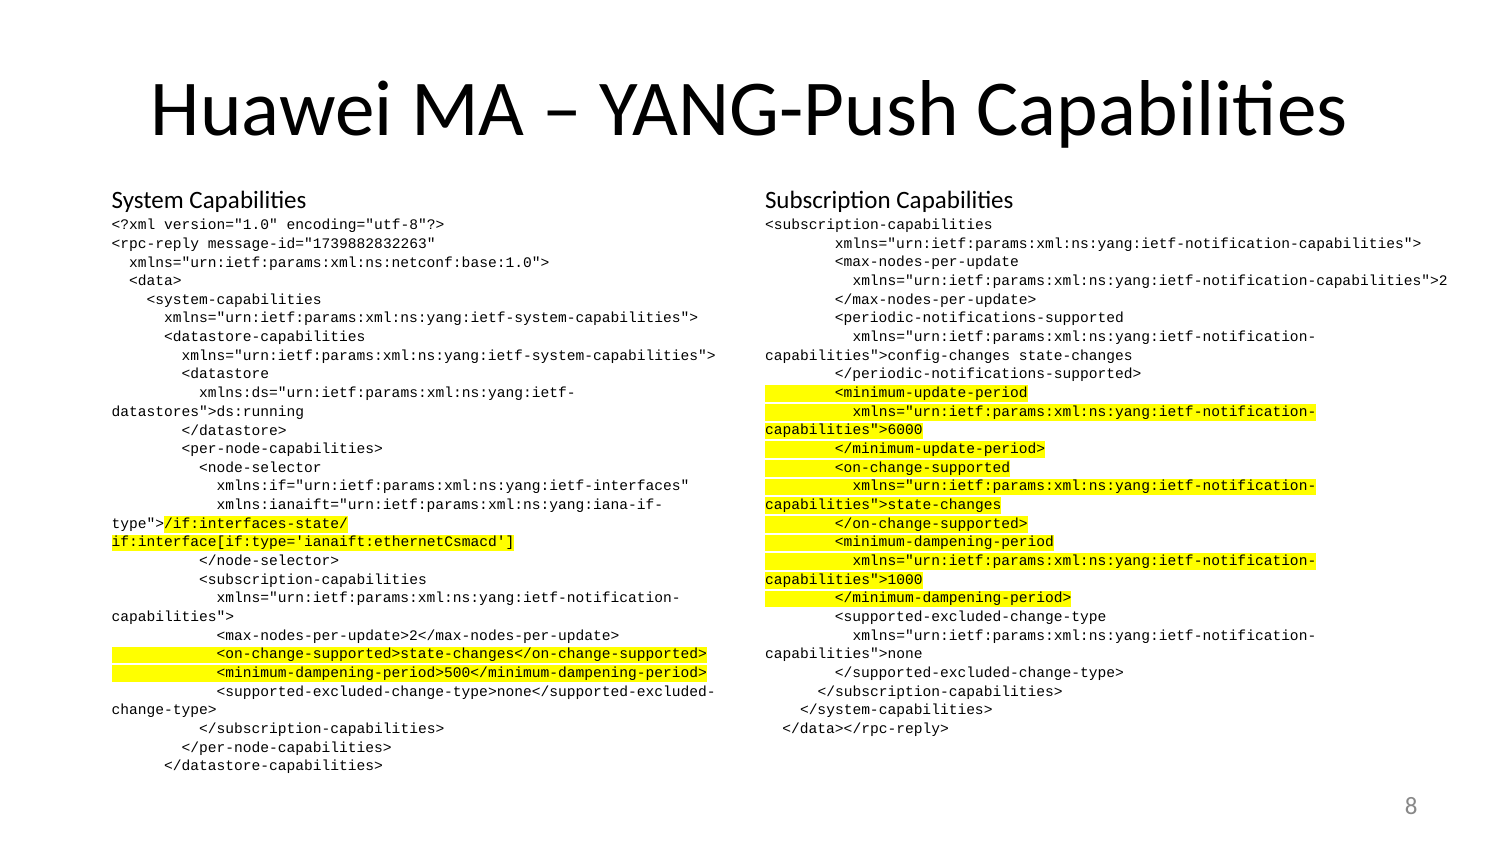

# Huawei MA – YANG-Push Capabilities
System Capabilities
<?xml version="1.0" encoding="utf-8"?>
<rpc-reply message-id="1739882832263"
  xmlns="urn:ietf:params:xml:ns:netconf:base:1.0">
  <data>
    <system-capabilities
      xmlns="urn:ietf:params:xml:ns:yang:ietf-system-capabilities">
      <datastore-capabilities
        xmlns="urn:ietf:params:xml:ns:yang:ietf-system-capabilities">
        <datastore
          xmlns:ds="urn:ietf:params:xml:ns:yang:ietf-datastores">ds:running
        </datastore>
        <per-node-capabilities>
          <node-selector
            xmlns:if="urn:ietf:params:xml:ns:yang:ietf-interfaces"
            xmlns:ianaift="urn:ietf:params:xml:ns:yang:iana-if-type">/if:interfaces-state/if:interface[if:type='ianaift:ethernetCsmacd']
          </node-selector>
          <subscription-capabilities
            xmlns="urn:ietf:params:xml:ns:yang:ietf-notification-capabilities">
            <max-nodes-per-update>2</max-nodes-per-update>
            <on-change-supported>state-changes</on-change-supported>
            <minimum-dampening-period>500</minimum-dampening-period>
            <supported-excluded-change-type>none</supported-excluded-change-type>
          </subscription-capabilities>
        </per-node-capabilities>
      </datastore-capabilities>

Subscription Capabilities
<subscription-capabilities
        xmlns="urn:ietf:params:xml:ns:yang:ietf-notification-capabilities">
        <max-nodes-per-update
          xmlns="urn:ietf:params:xml:ns:yang:ietf-notification-capabilities">2
        </max-nodes-per-update>
        <periodic-notifications-supported
          xmlns="urn:ietf:params:xml:ns:yang:ietf-notification-capabilities">config-changes state-changes
        </periodic-notifications-supported>
        <minimum-update-period
          xmlns="urn:ietf:params:xml:ns:yang:ietf-notification-capabilities">6000
        </minimum-update-period>
        <on-change-supported
          xmlns="urn:ietf:params:xml:ns:yang:ietf-notification-capabilities">state-changes
        </on-change-supported>
        <minimum-dampening-period
          xmlns="urn:ietf:params:xml:ns:yang:ietf-notification-capabilities">1000
        </minimum-dampening-period>
        <supported-excluded-change-type
          xmlns="urn:ietf:params:xml:ns:yang:ietf-notification-capabilities">none
        </supported-excluded-change-type>
      </subscription-capabilities>
    </system-capabilities>
  </data></rpc-reply>
8